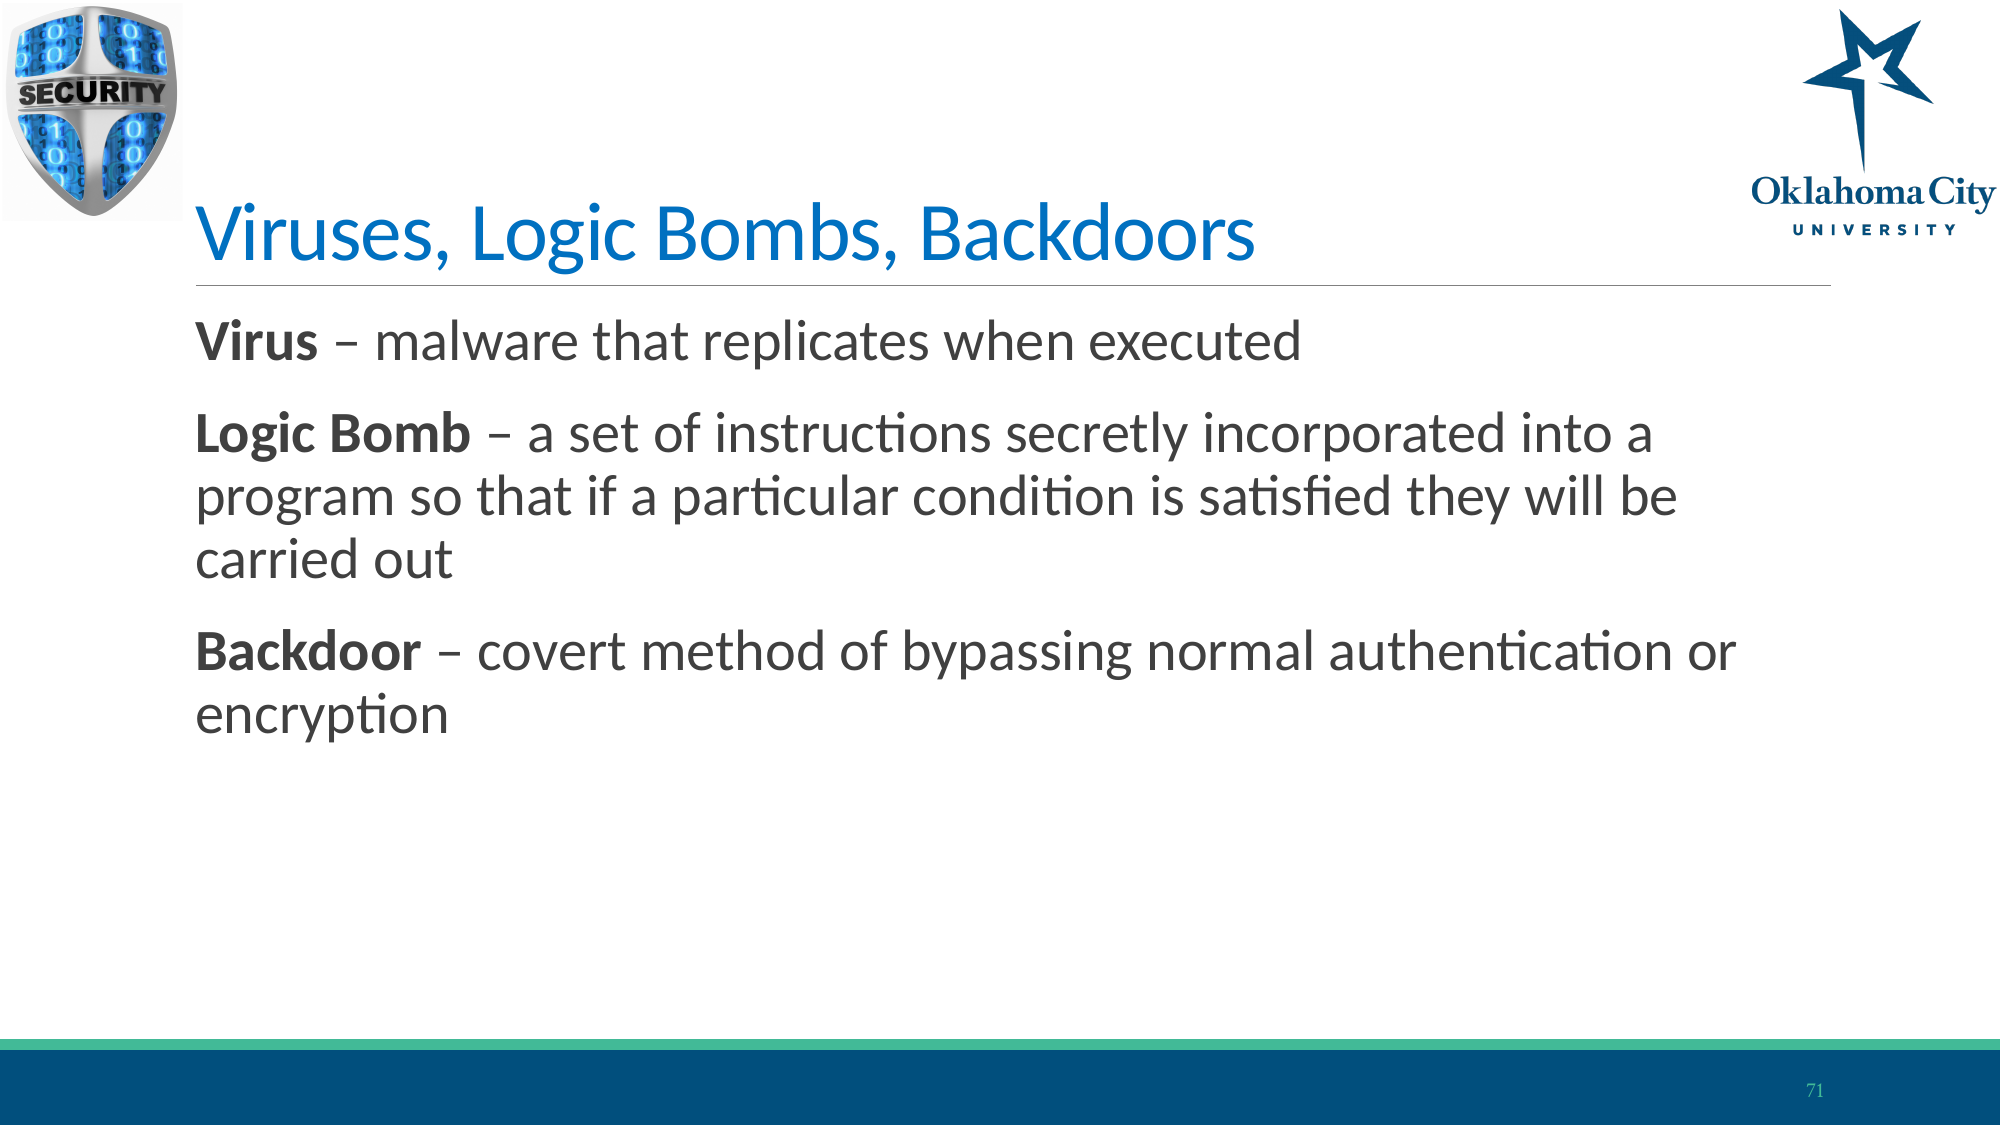

# Viruses, Logic Bombs, Backdoors
Virus – malware that replicates when executed
Logic Bomb – a set of instructions secretly incorporated into a program so that if a particular condition is satisfied they will be carried out
Backdoor – covert method of bypassing normal authentication or encryption
71